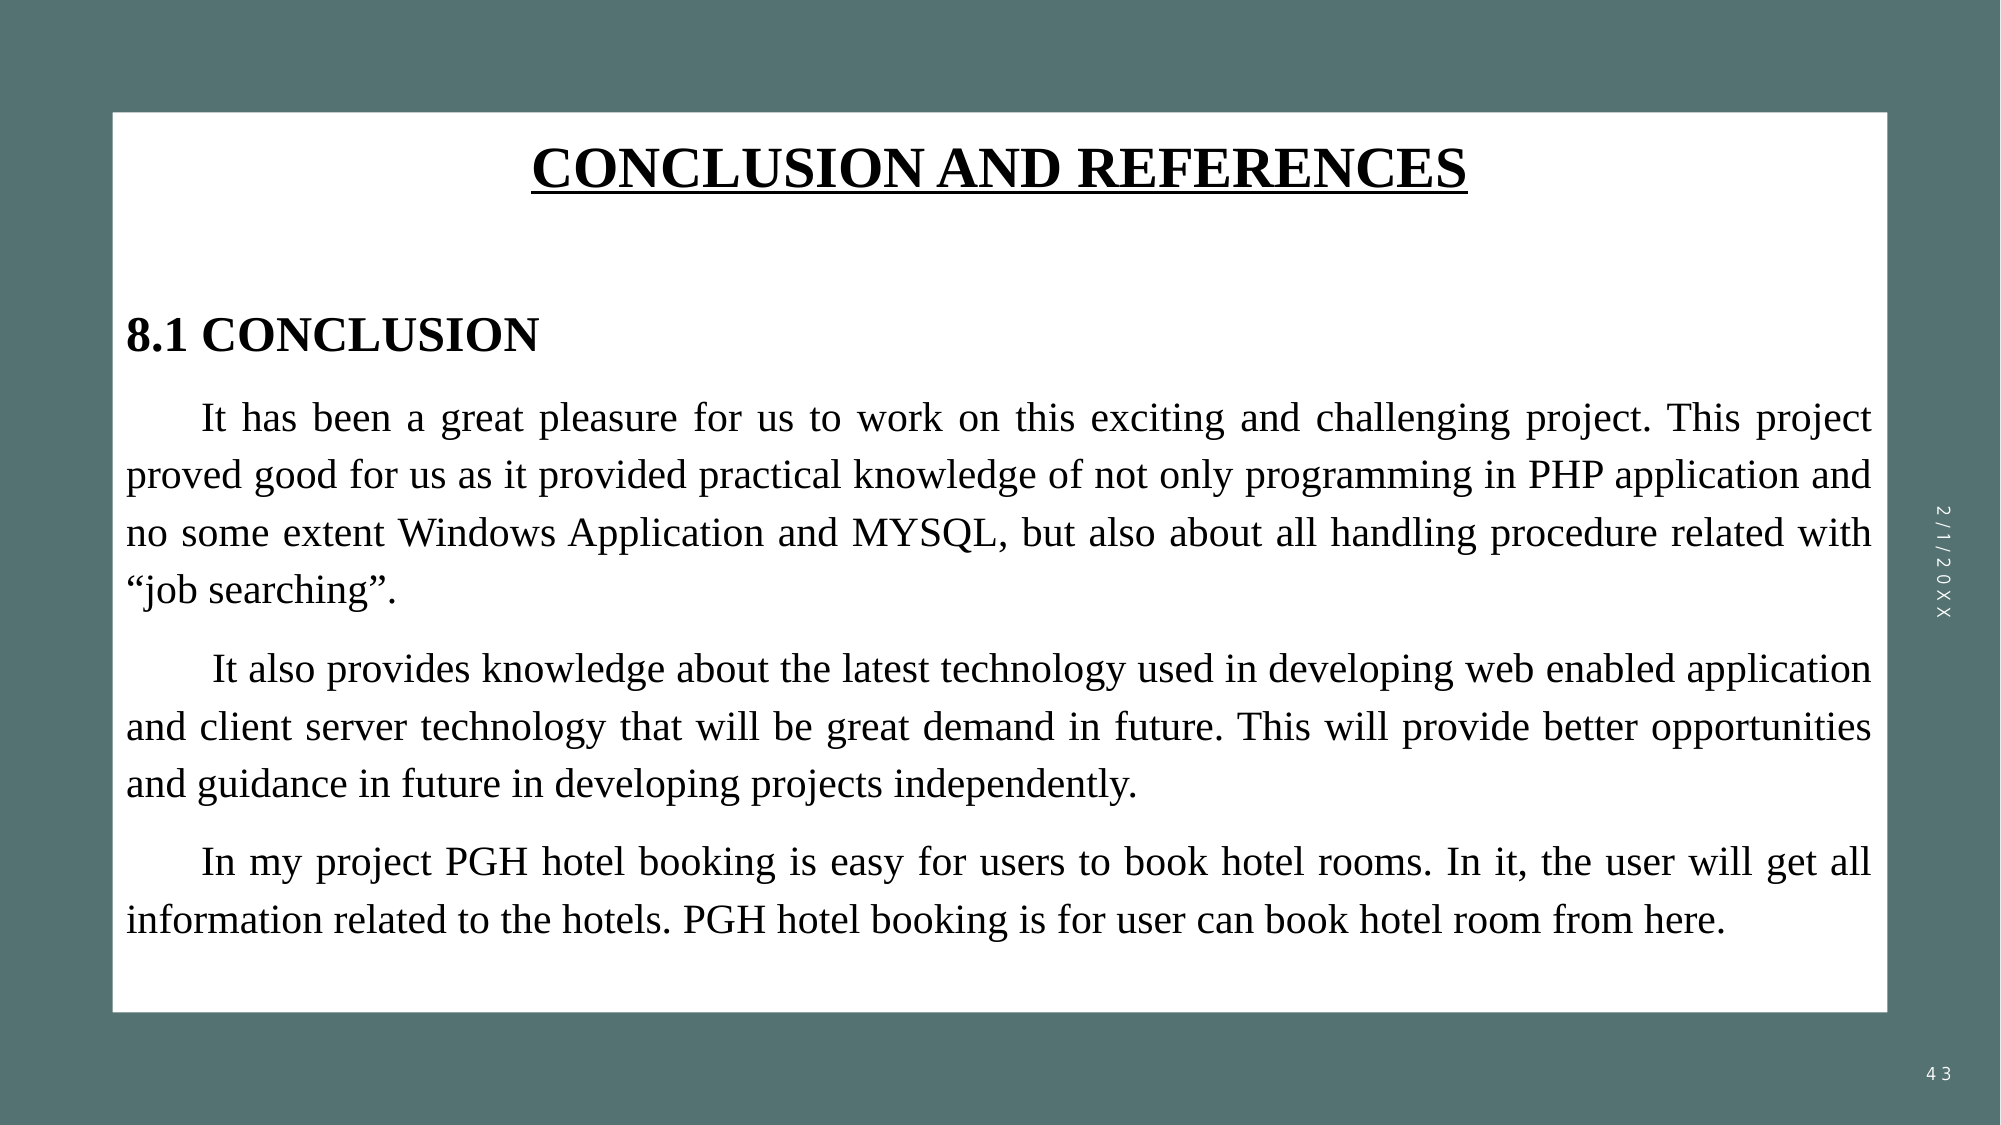

CONCLUSION AND REFERENCES

8.1 CONCLUSION
It has been a great pleasure for us to work on this exciting and challenging project. This project proved good for us as it provided practical knowledge of not only programming in PHP application and no some extent Windows Application and MYSQL, but also about all handling procedure related with “job searching”.
 It also provides knowledge about the latest technology used in developing web enabled application and client server technology that will be great demand in future. This will provide better opportunities and guidance in future in developing projects independently.
In my project PGH hotel booking is easy for users to book hotel rooms. In it, the user will get all information related to the hotels. PGH hotel booking is for user can book hotel room from here.

2/1/20XX
43